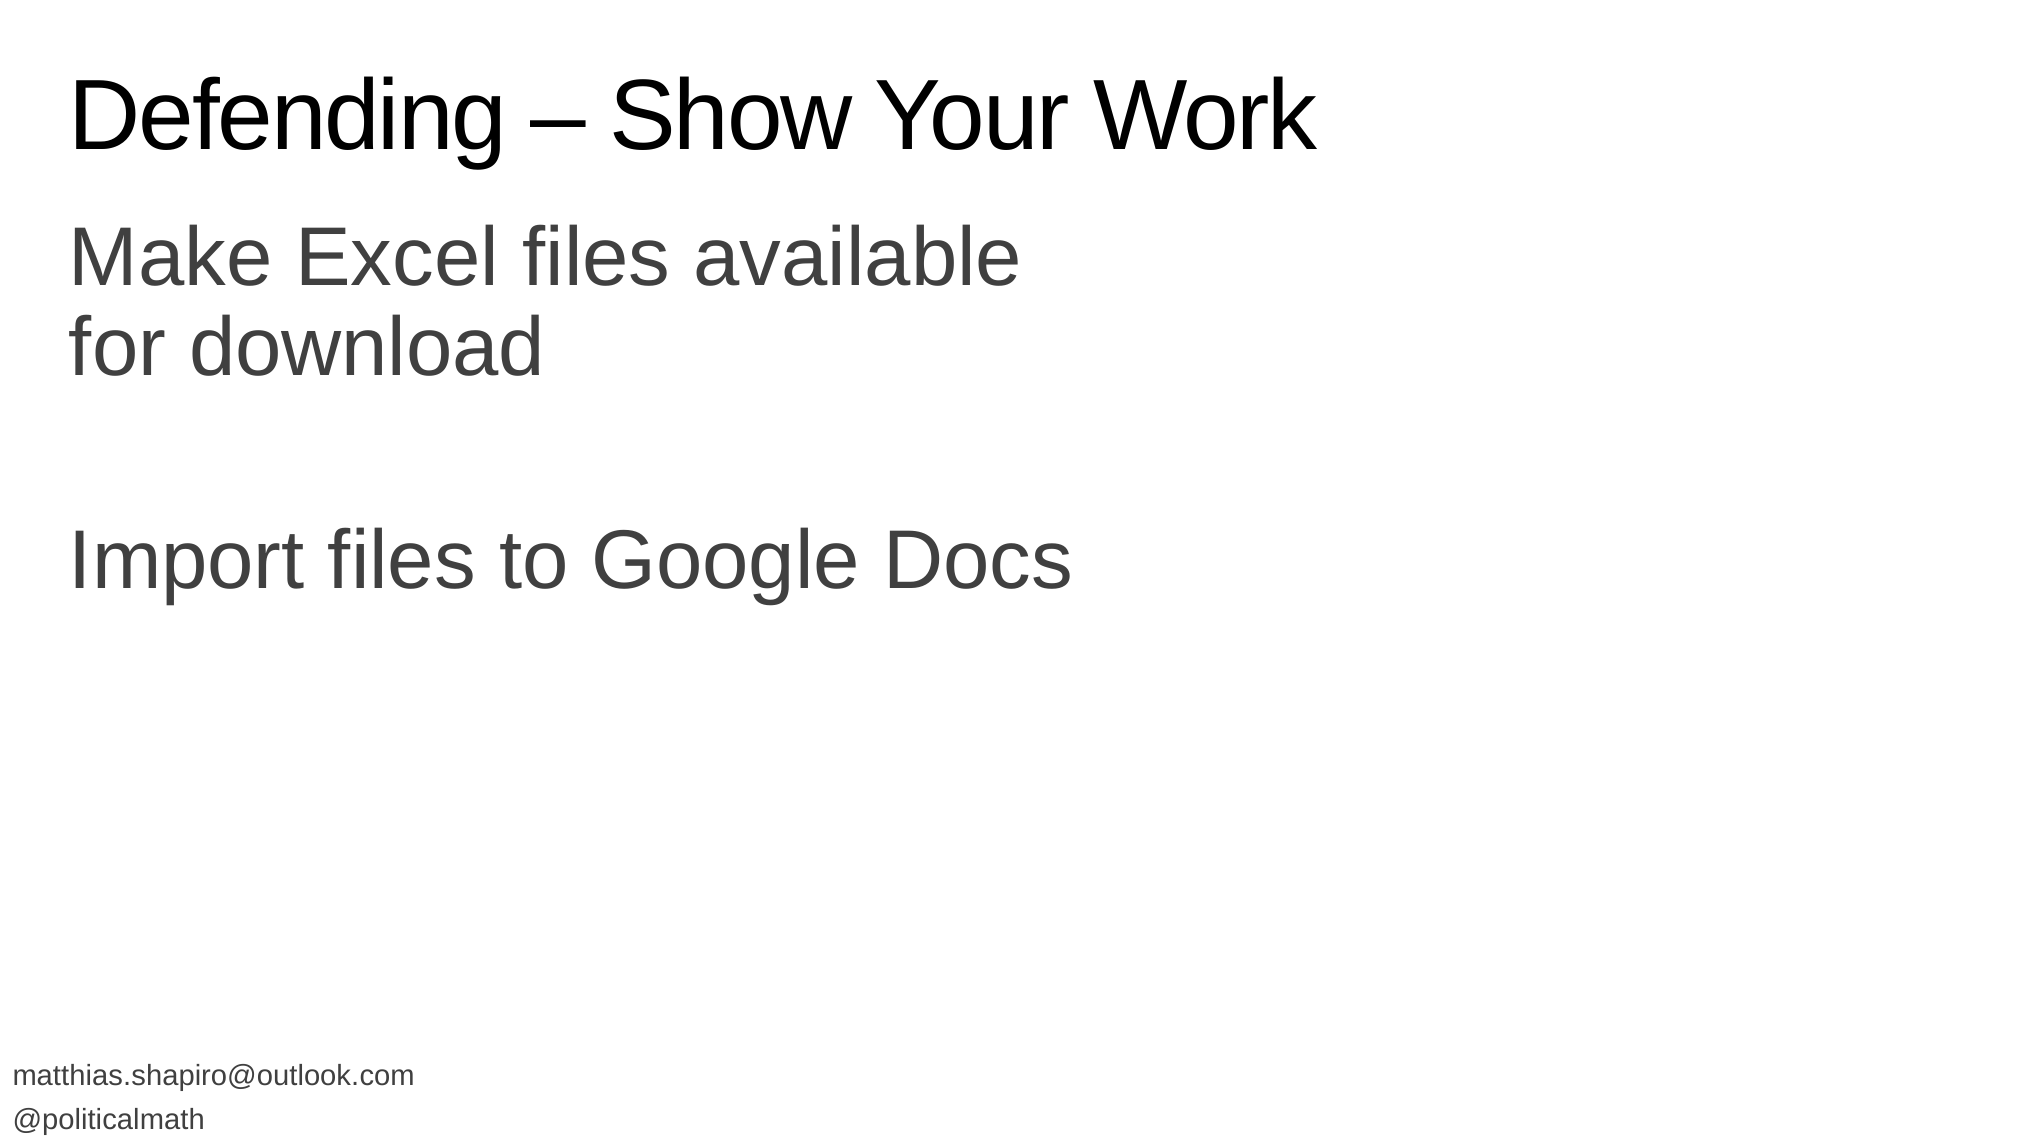

# Defending – Show Your Work

Make Excel files available for download

Import files to Google Docs